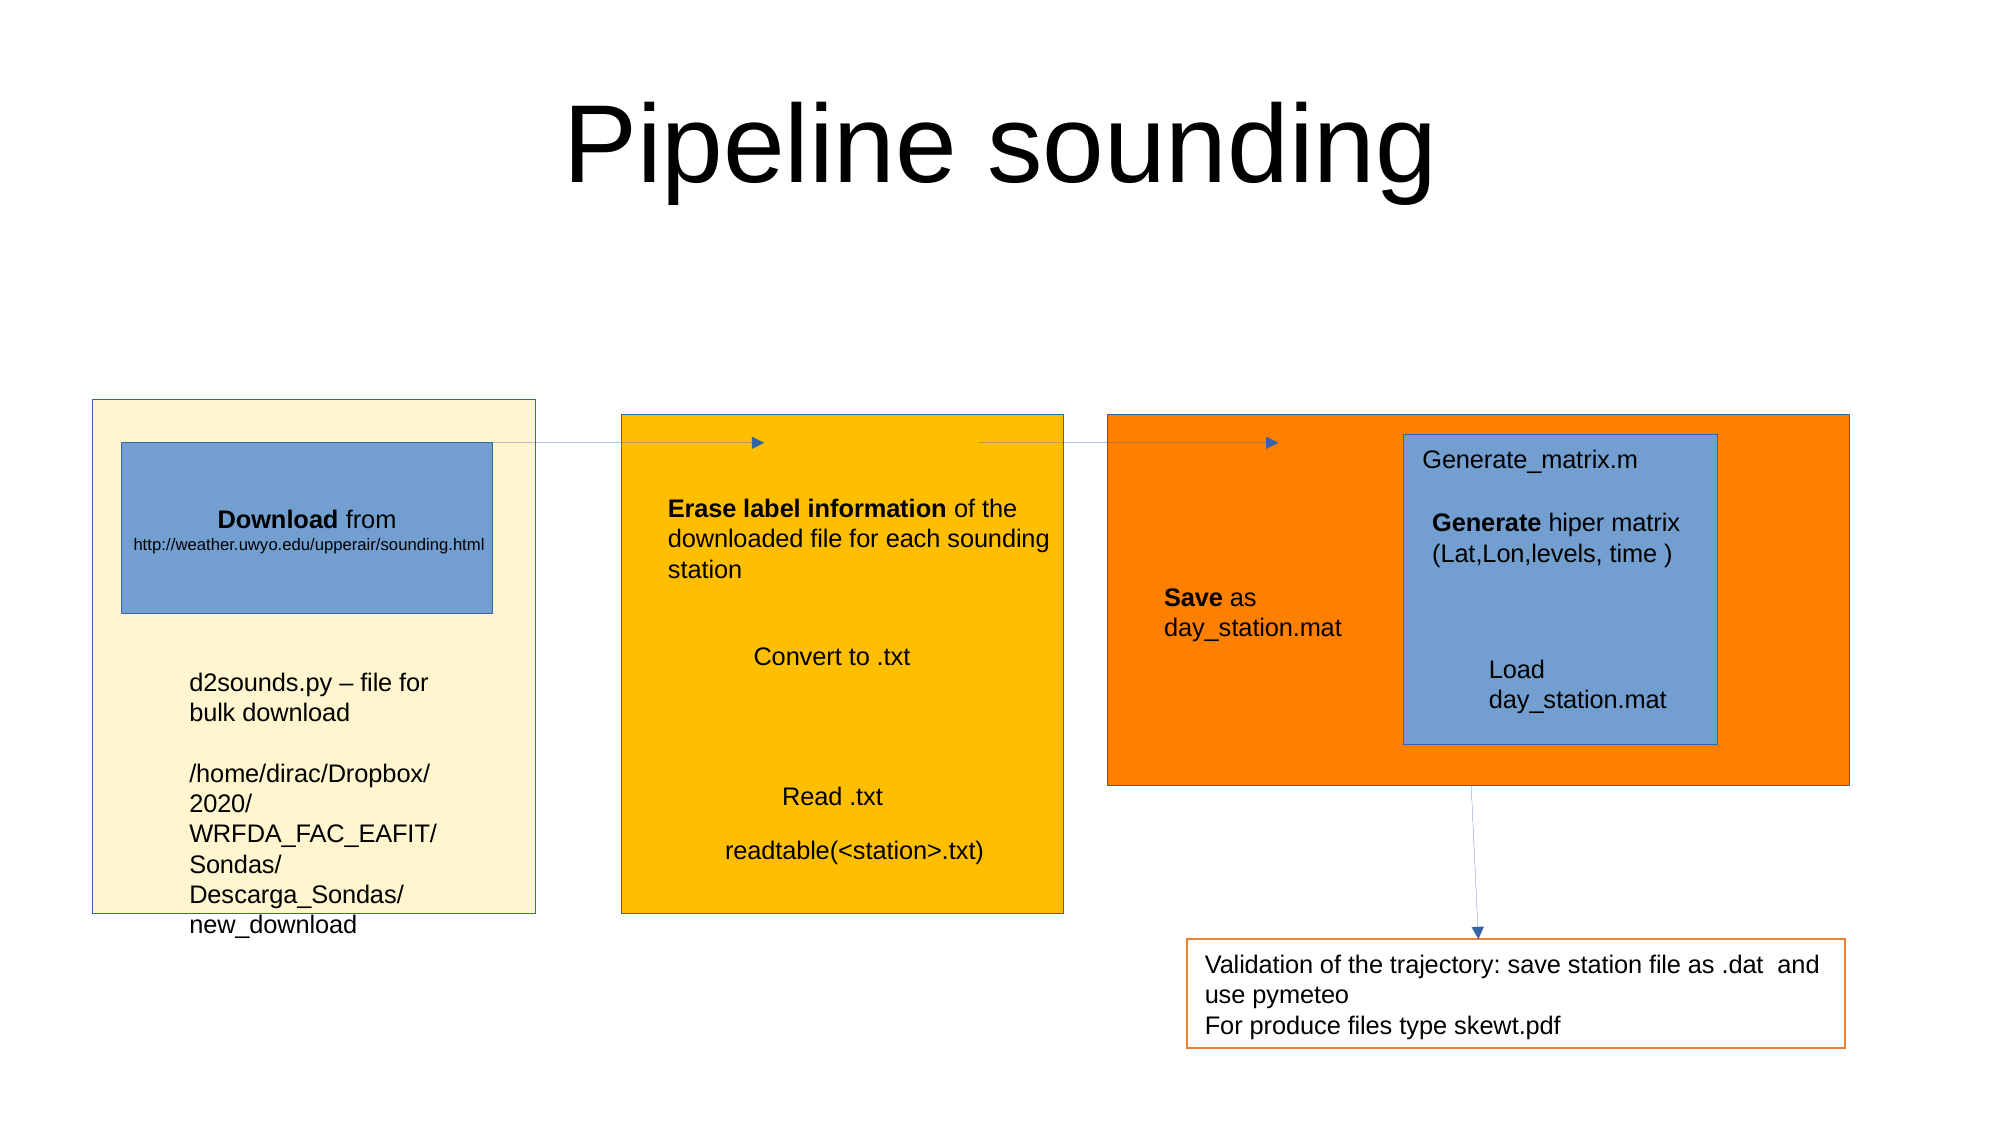

Pipeline sounding

Generate_matrix.m
Download from
 http://weather.uwyo.edu/upperair/sounding.html

Erase label information of the downloaded file for each sounding station
Generate hiper matrix
(Lat,Lon,levels, time )
Save as day_station.mat
Convert to .txt
Load day_station.mat
d2sounds.py – file for bulk download

/home/dirac/Dropbox/2020/WRFDA_FAC_EAFIT/Sondas/Descarga_Sondas/new_download
Read .txt

readtable(<station>.txt)
Validation of the trajectory: save station file as .dat  and use pymeteo
For produce files type skewt.pdf